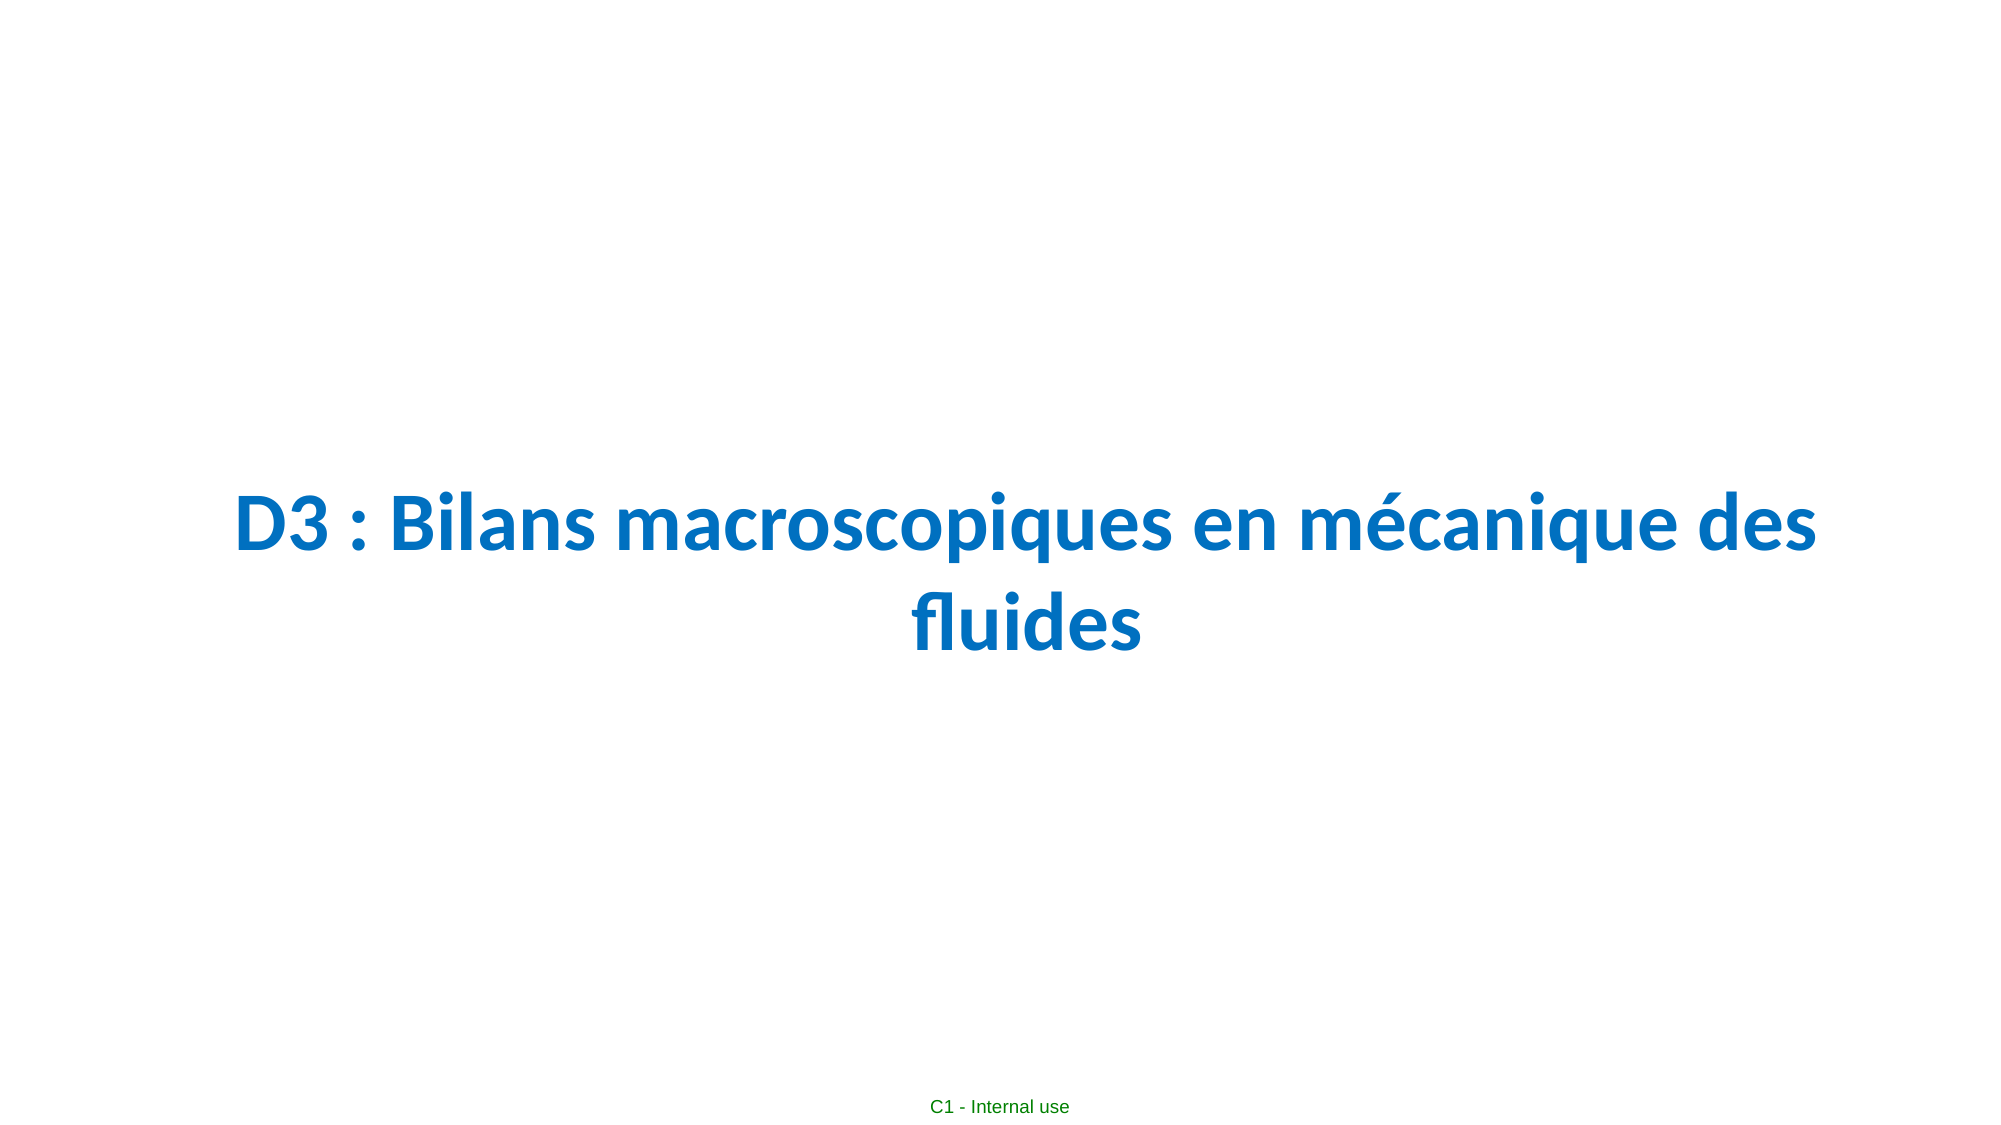

D3 : Bilans macroscopiques en mécanique des fluides